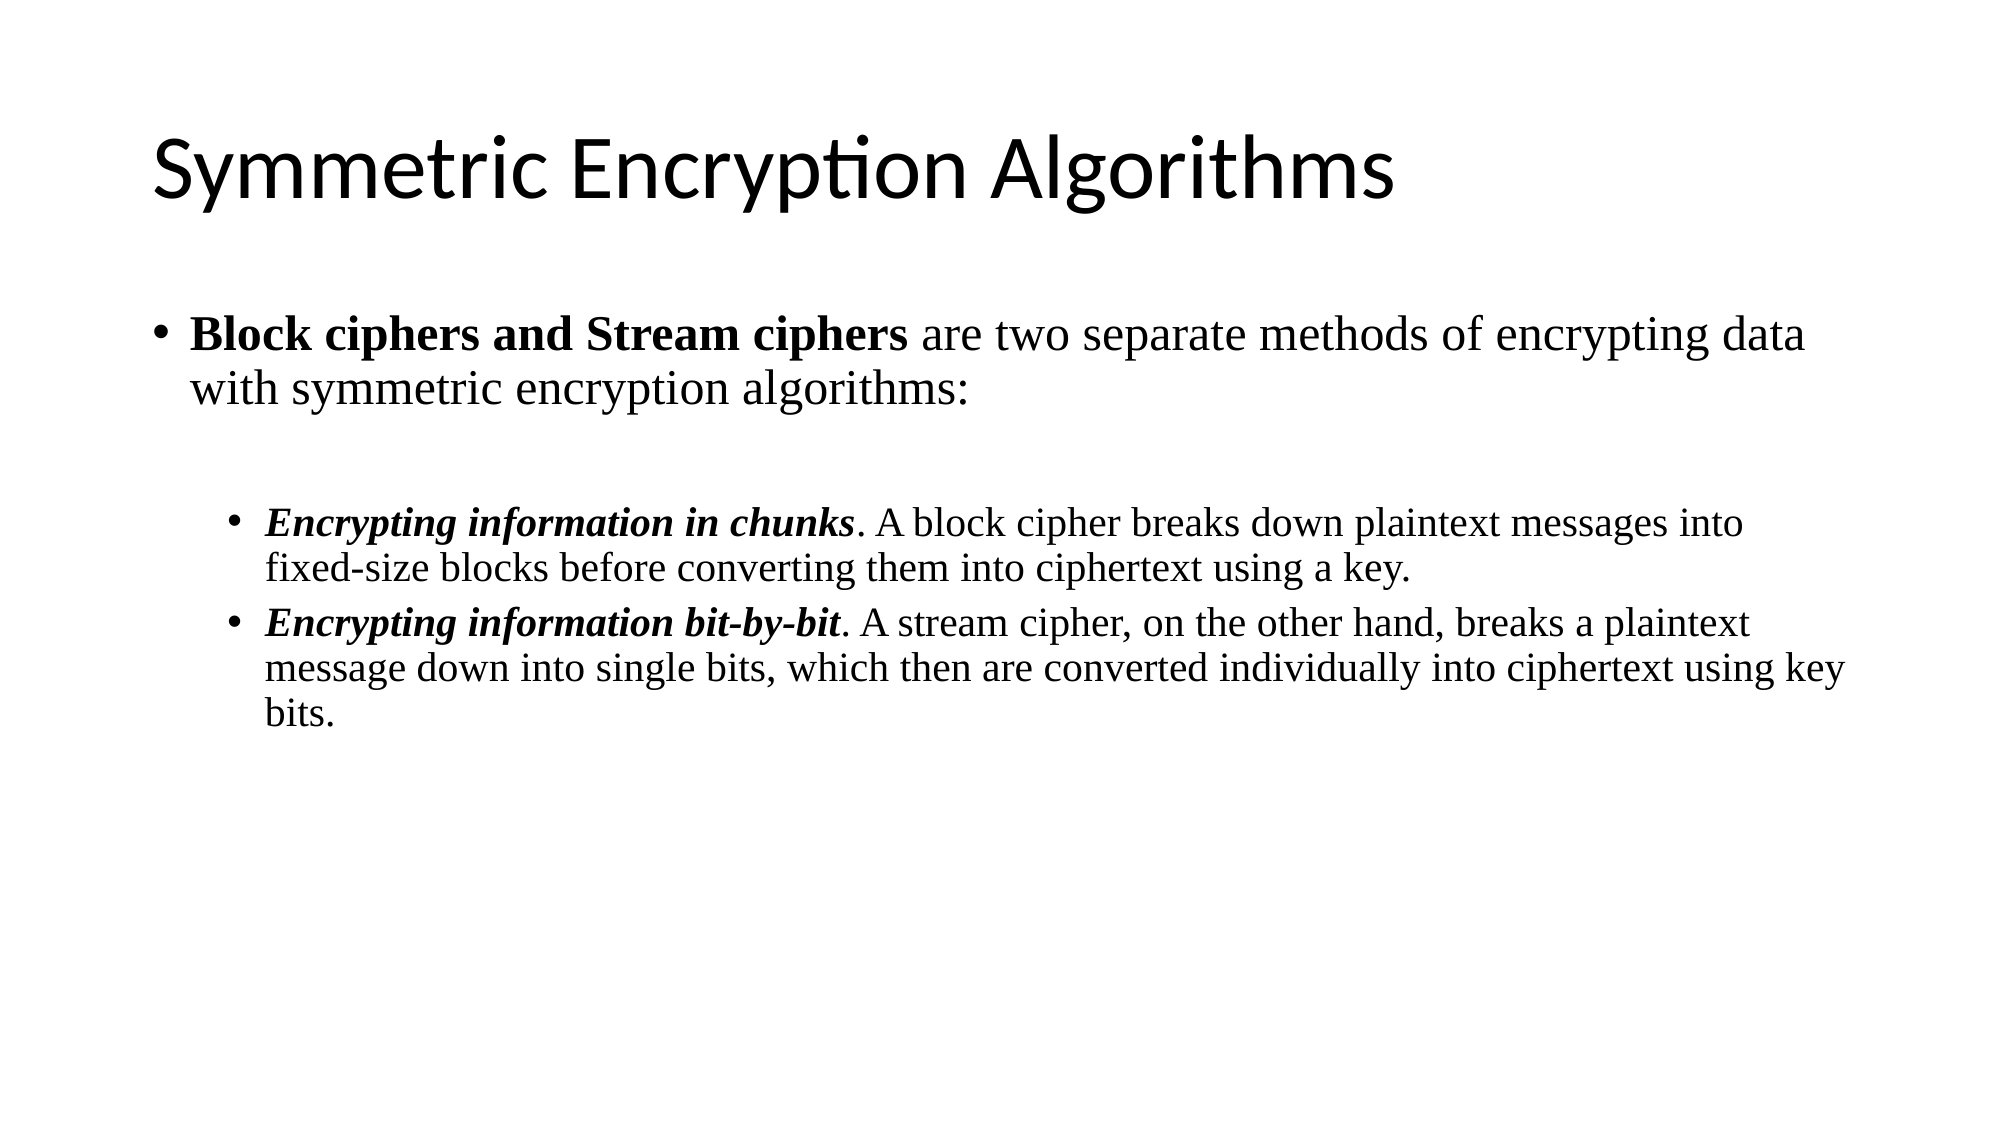

# Symmetric Encryption Algorithms
Block ciphers and Stream ciphers are two separate methods of encrypting data with symmetric encryption algorithms:

Encrypting information in chunks. A block cipher breaks down plaintext messages into fixed-size blocks before converting them into ciphertext using a key.
Encrypting information bit-by-bit. A stream cipher, on the other hand, breaks a plaintext message down into single bits, which then are converted individually into ciphertext using key bits.